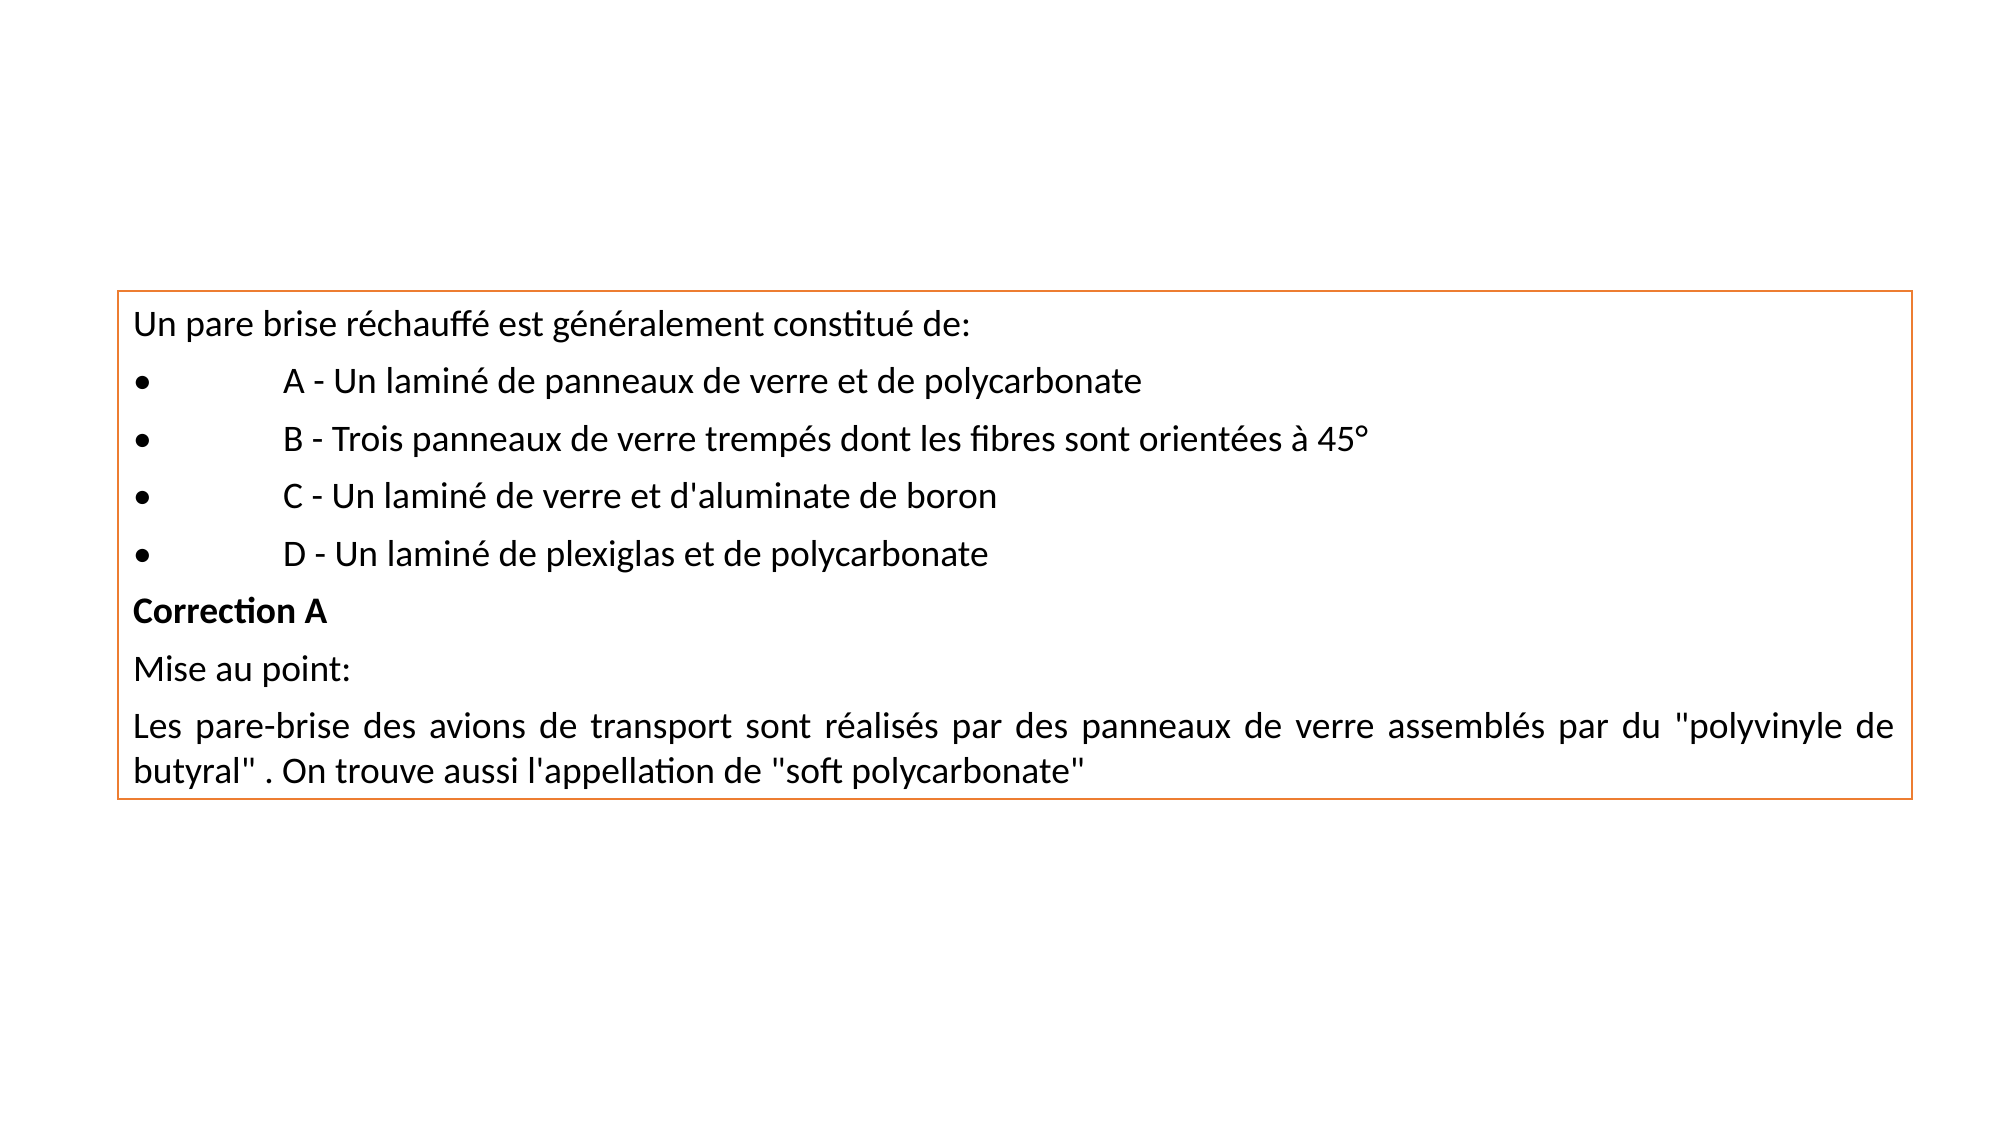

Un pare brise réchauffé est généralement constitué de:
•	A - Un laminé de panneaux de verre et de polycarbonate
•	B - Trois panneaux de verre trempés dont les fibres sont orientées à 45°
•	C - Un laminé de verre et d'aluminate de boron
•	D - Un laminé de plexiglas et de polycarbonate
Correction A
Mise au point:
Les pare-brise des avions de transport sont réalisés par des panneaux de verre assemblés par du "polyvinyle de butyral" . On trouve aussi l'appellation de "soft polycarbonate"